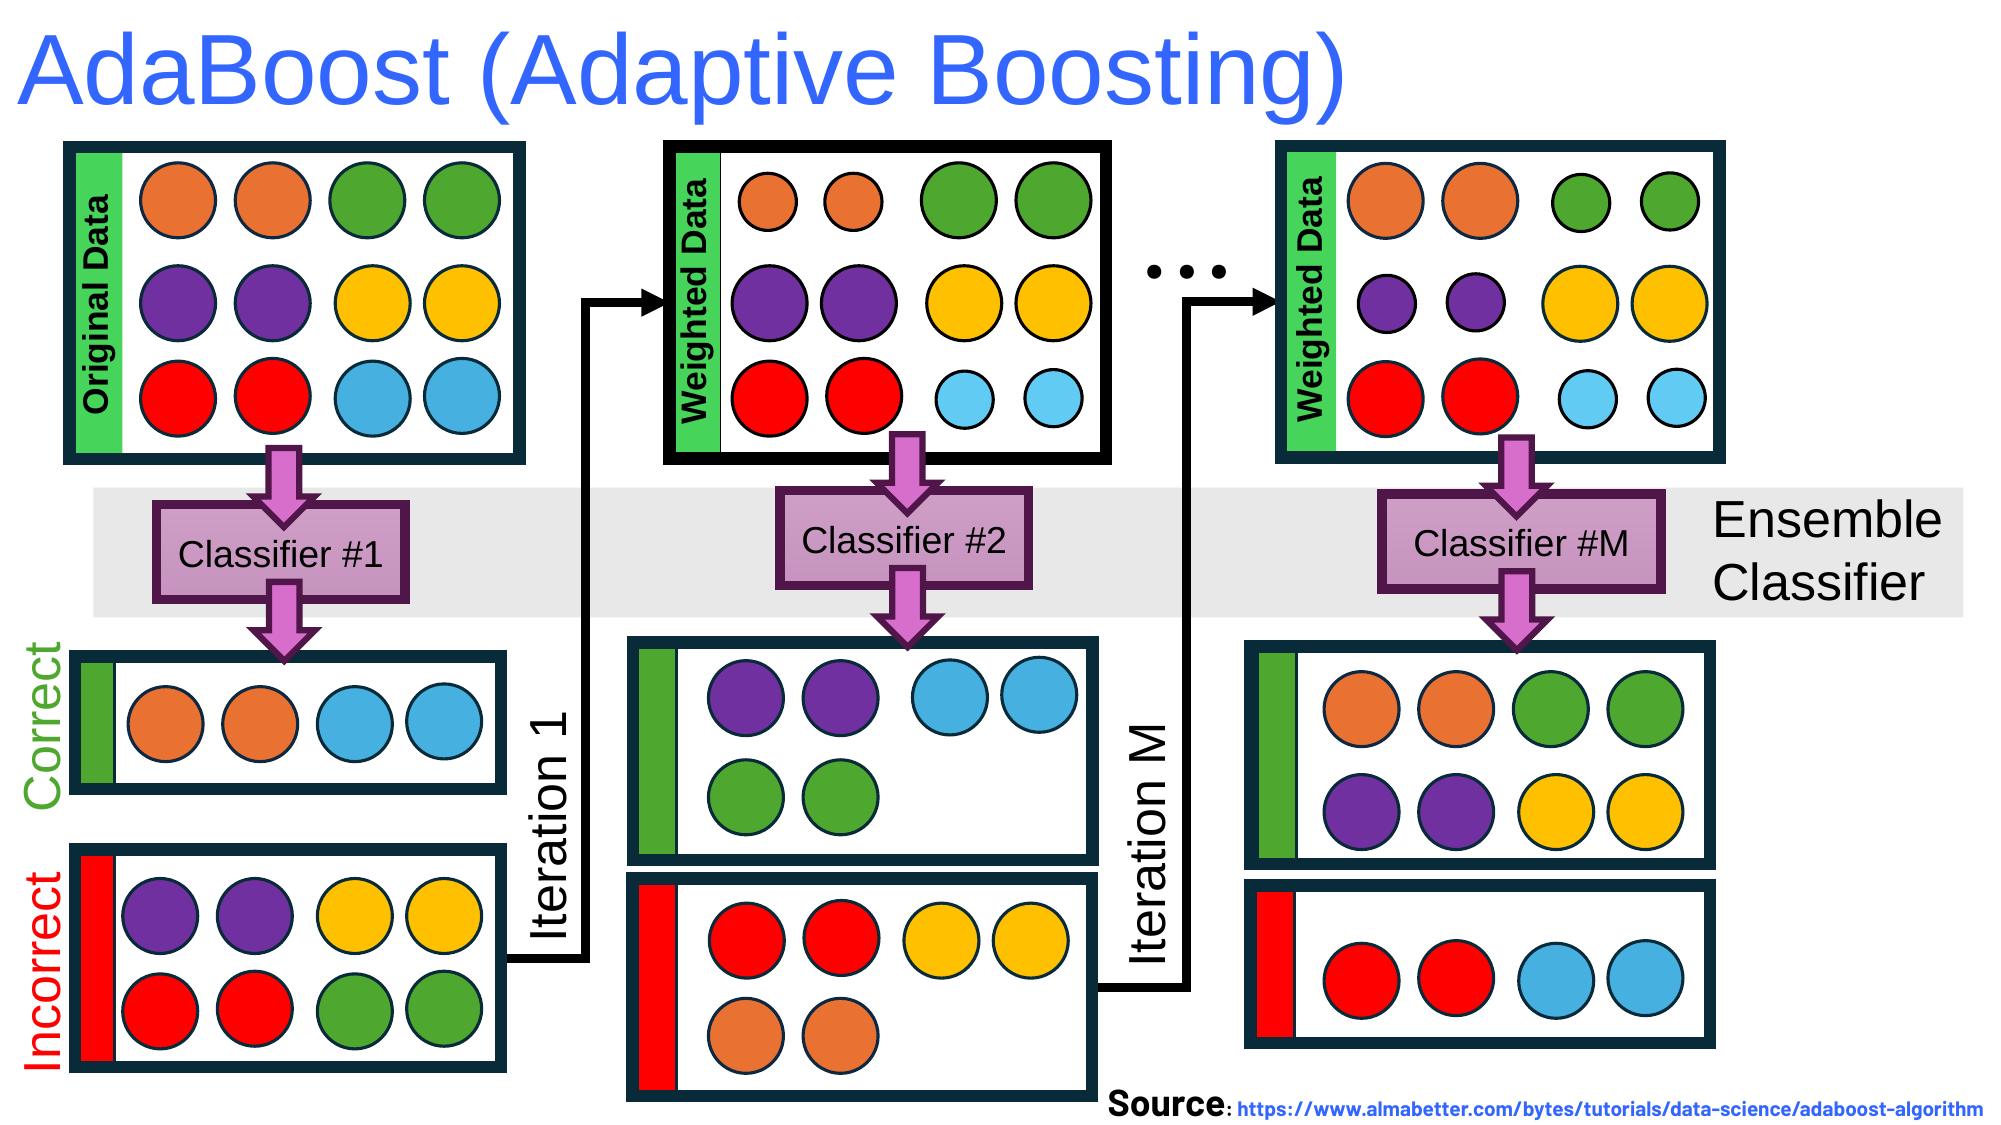

# AdaBoost (Adaptive Boosting)

Weighted Data

…

Weighted Data

Original Data

Ensemble Classifier

Classifier #2
Classifier #M
Classifier #1

Correct
Iteration 1
Iteration M

Incorrect

Source: https://www.almabetter.com/bytes/tutorials/data-science/adaboost-algorithm